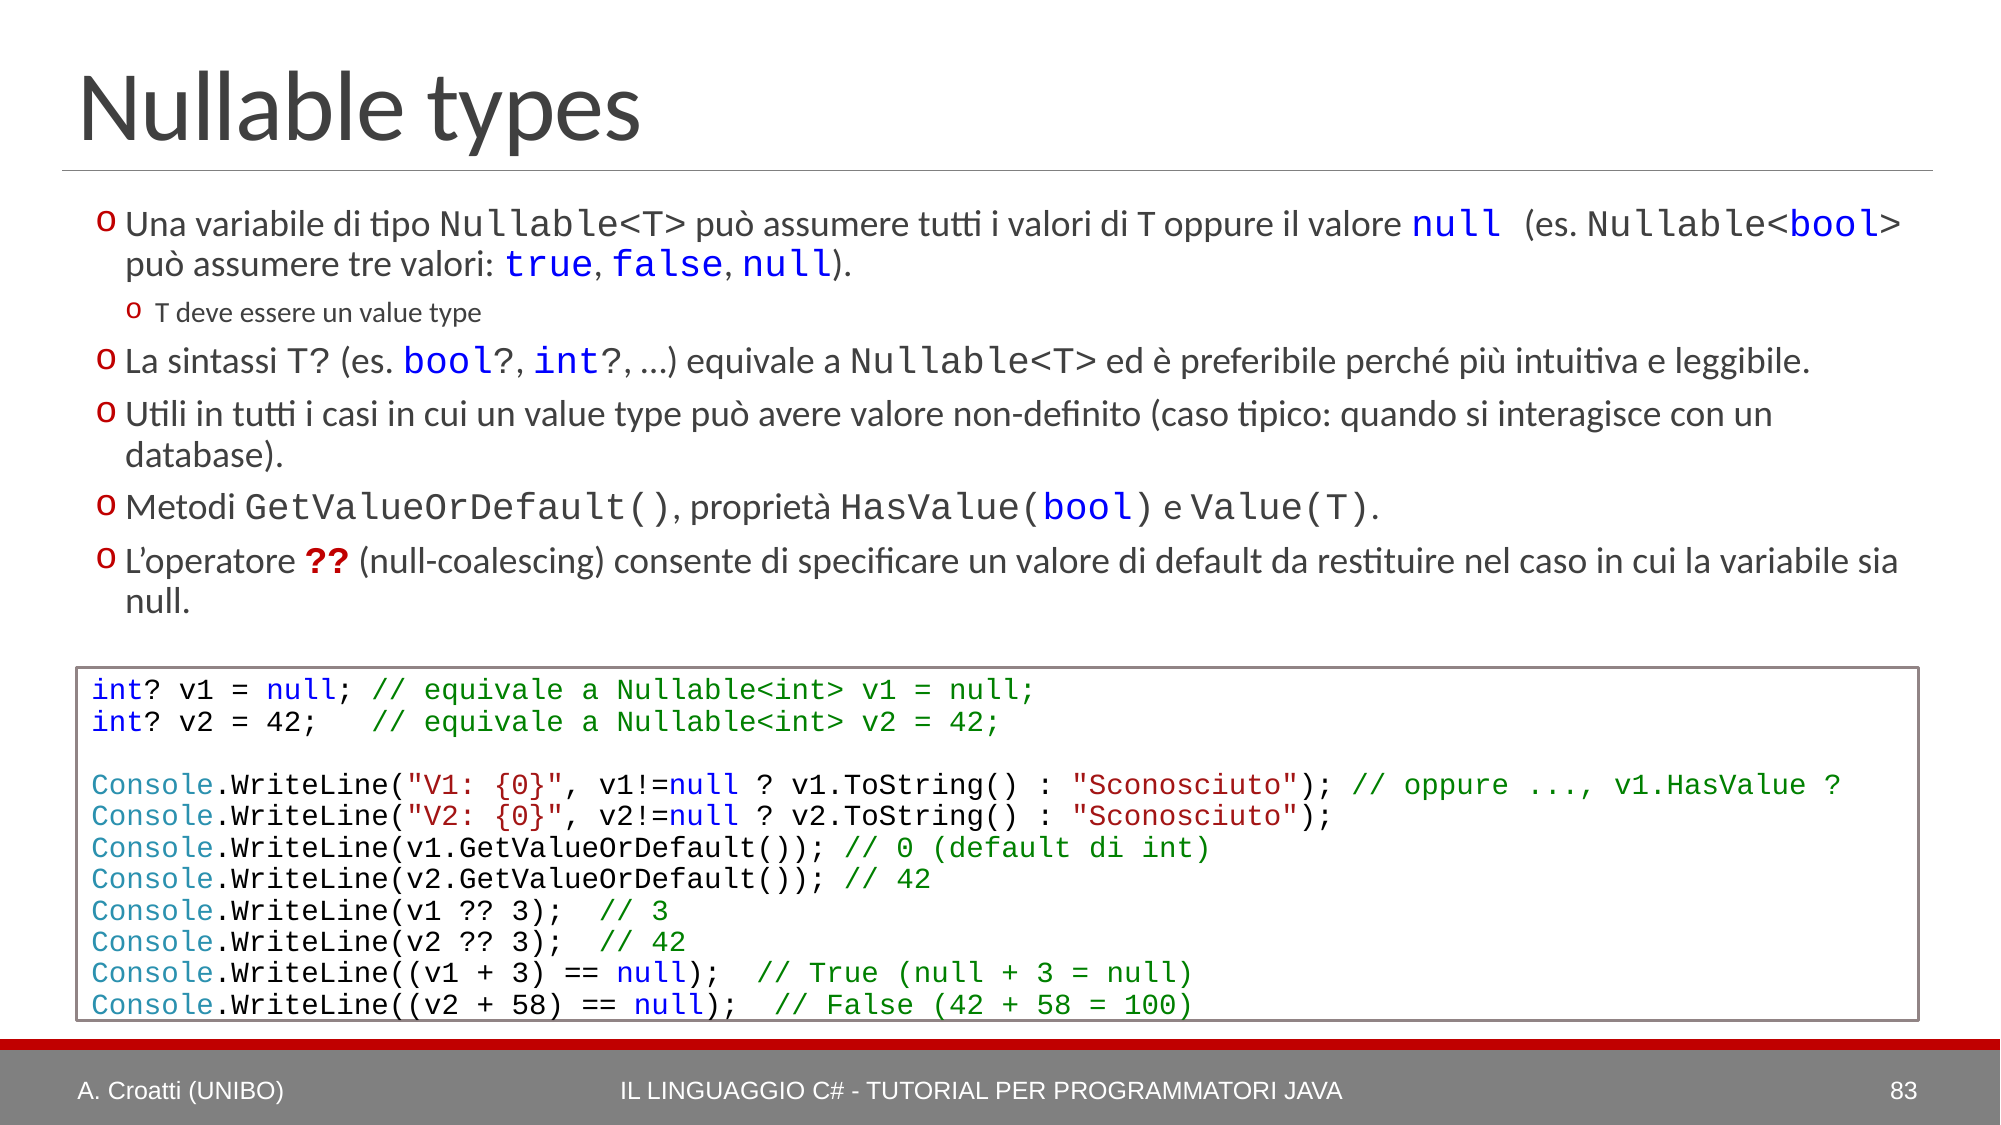

# Nullable types
Una variabile di tipo Nullable<T> può assumere tutti i valori di T oppure il valore null (es. Nullable<bool> può assumere tre valori: true, false, null).
T deve essere un value type
La sintassi T? (es. bool?, int?, …) equivale a Nullable<T> ed è preferibile perché più intuitiva e leggibile.
Utili in tutti i casi in cui un value type può avere valore non-definito (caso tipico: quando si interagisce con un database).
Metodi GetValueOrDefault(), proprietà HasValue(bool) e Value(T).
L’operatore ?? (null-coalescing) consente di specificare un valore di default da restituire nel caso in cui la variabile sia null.
int? v1 = null; // equivale a Nullable<int> v1 = null;
int? v2 = 42;   // equivale a Nullable<int> v2 = 42;

Console.WriteLine("V1: {0}", v1!=null ? v1.ToString() : "Sconosciuto"); // oppure ..., v1.HasValue ? Console.WriteLine("V2: {0}", v2!=null ? v2.ToString() : "Sconosciuto");
Console.WriteLine(v1.GetValueOrDefault()); // 0 (default di int)
Console.WriteLine(v2.GetValueOrDefault()); // 42
Console.WriteLine(v1 ?? 3);  // 3
Console.WriteLine(v2 ?? 3);  // 42
Console.WriteLine((v1 + 3) == null);  // True (null + 3 = null)
Console.WriteLine((v2 + 58) == null);  // False (42 + 58 = 100)
A. Croatti (UNIBO)
Il Linguaggio C# - Tutorial per Programmatori Java
83